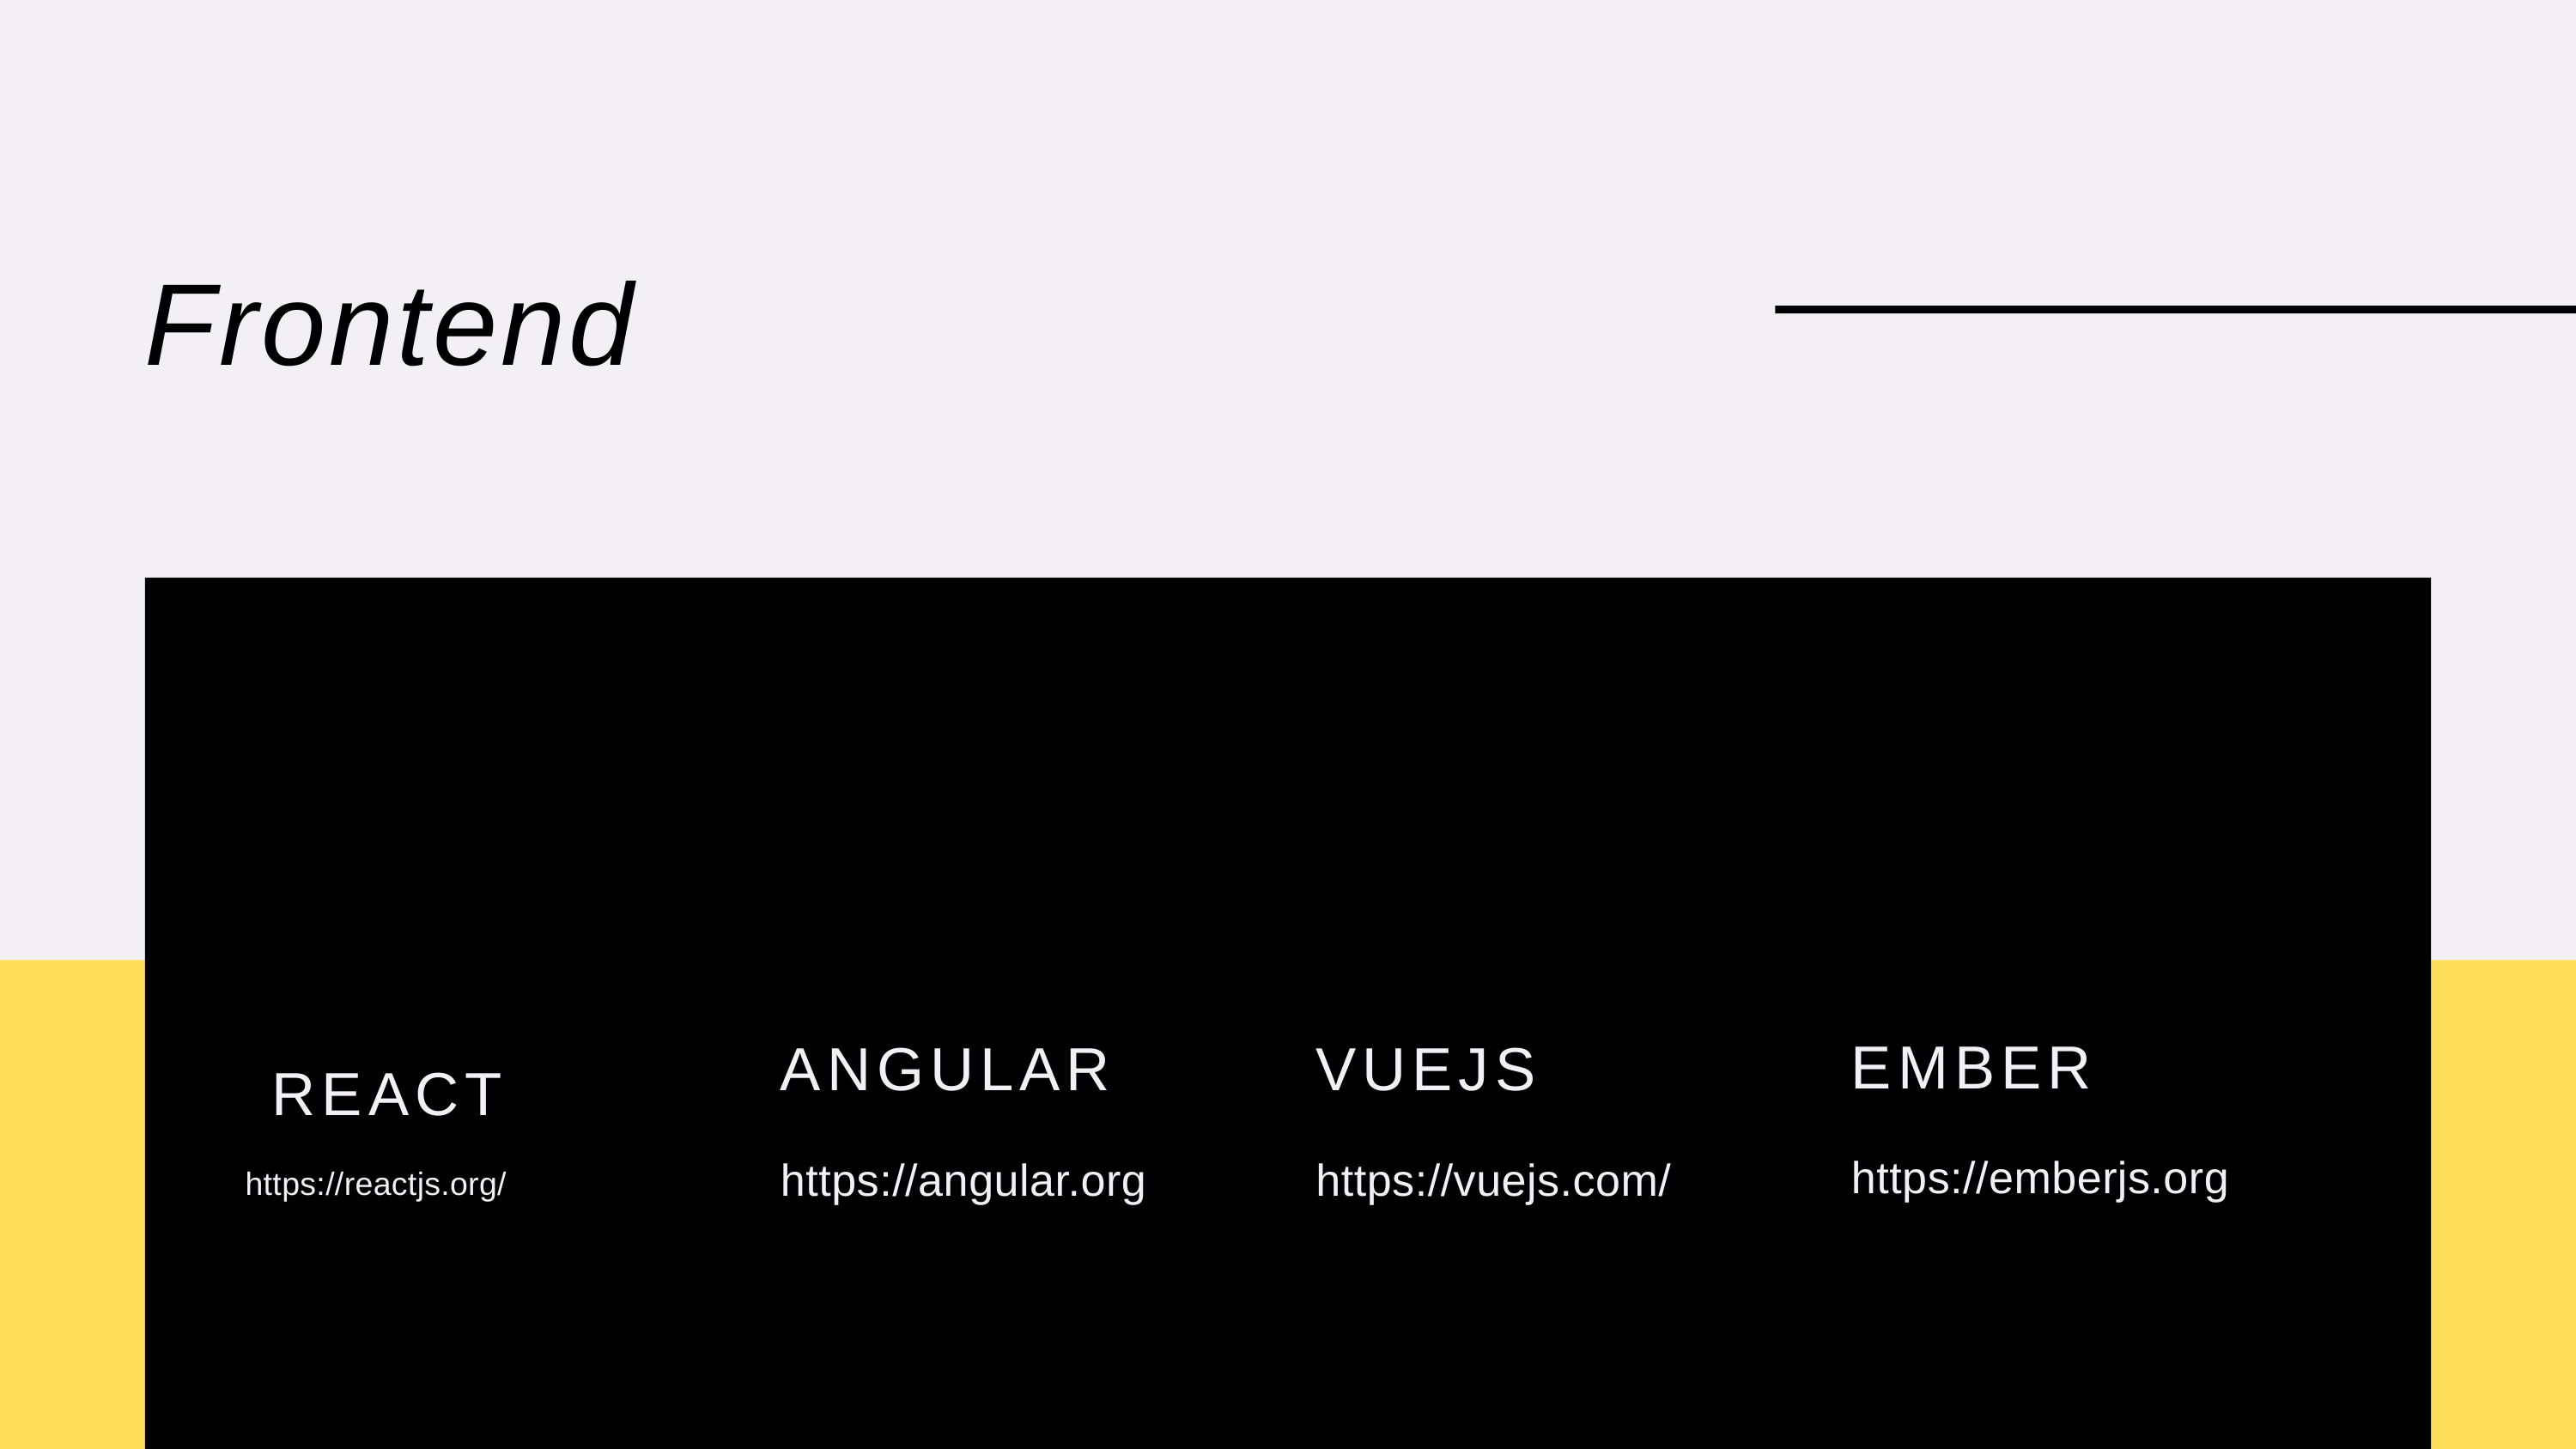

Frontend

EMBER
https://emberjs.org
ANGULAR
https://angular.org
VUEJS
https://vuejs.com/
REACT
https://reactjs.org/